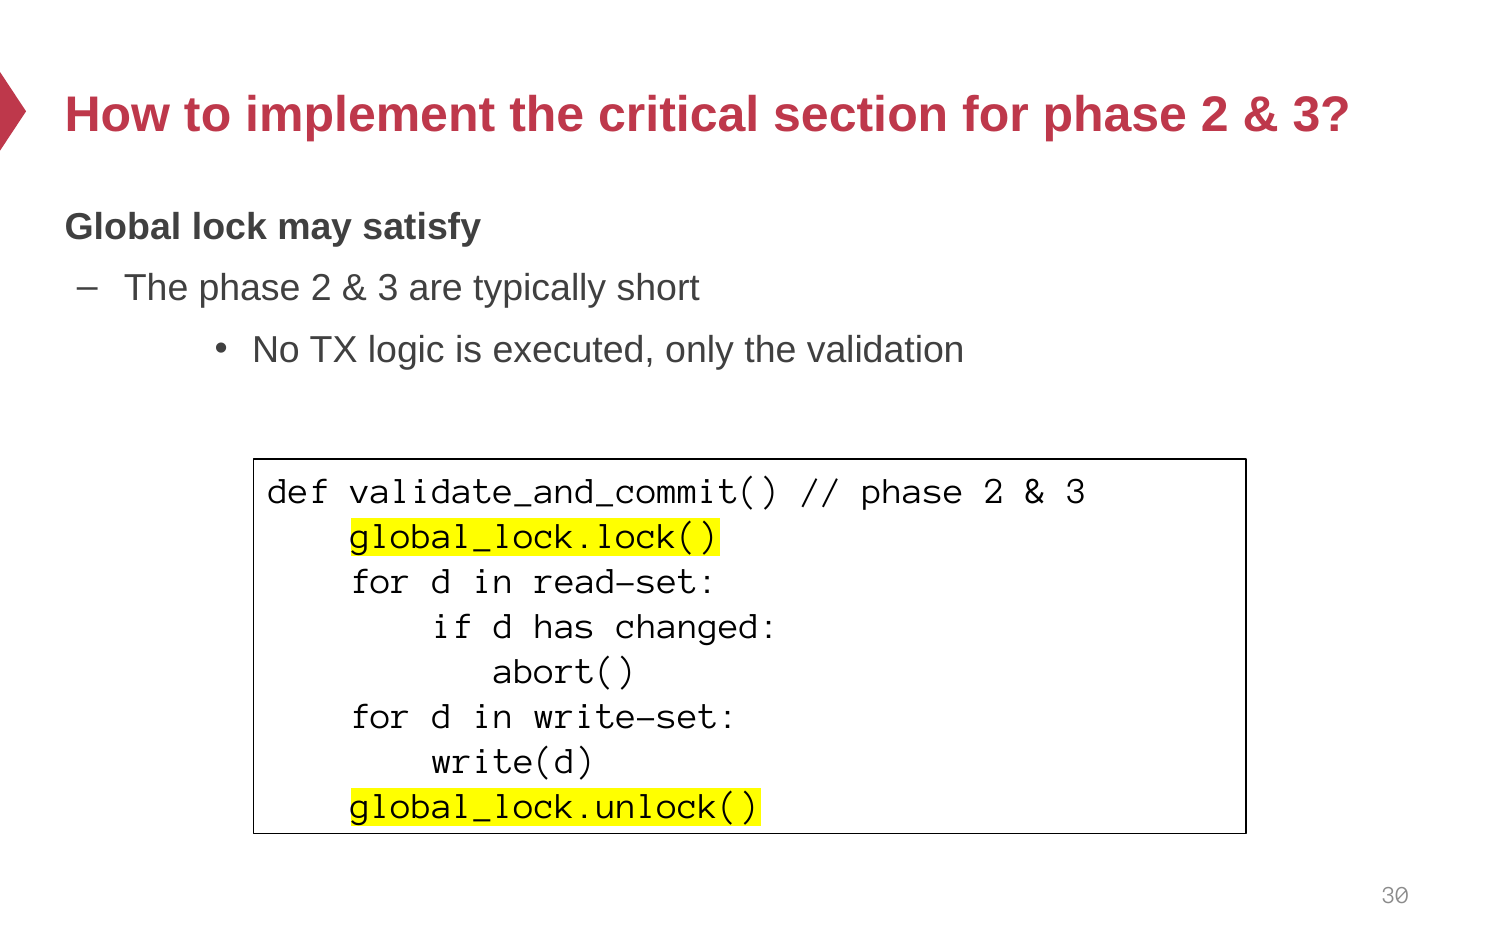

# How to implement the critical section for phase 2 & 3?
Global lock may satisfy
The phase 2 & 3 are typically short
No TX logic is executed, only the validation
def validate_and_commit() // phase 2 & 3
    global_lock.lock()
    for d in read-set:
        if d has changed:
           abort()
    for d in write-set:
        write(d)
    global_lock.unlock()
30